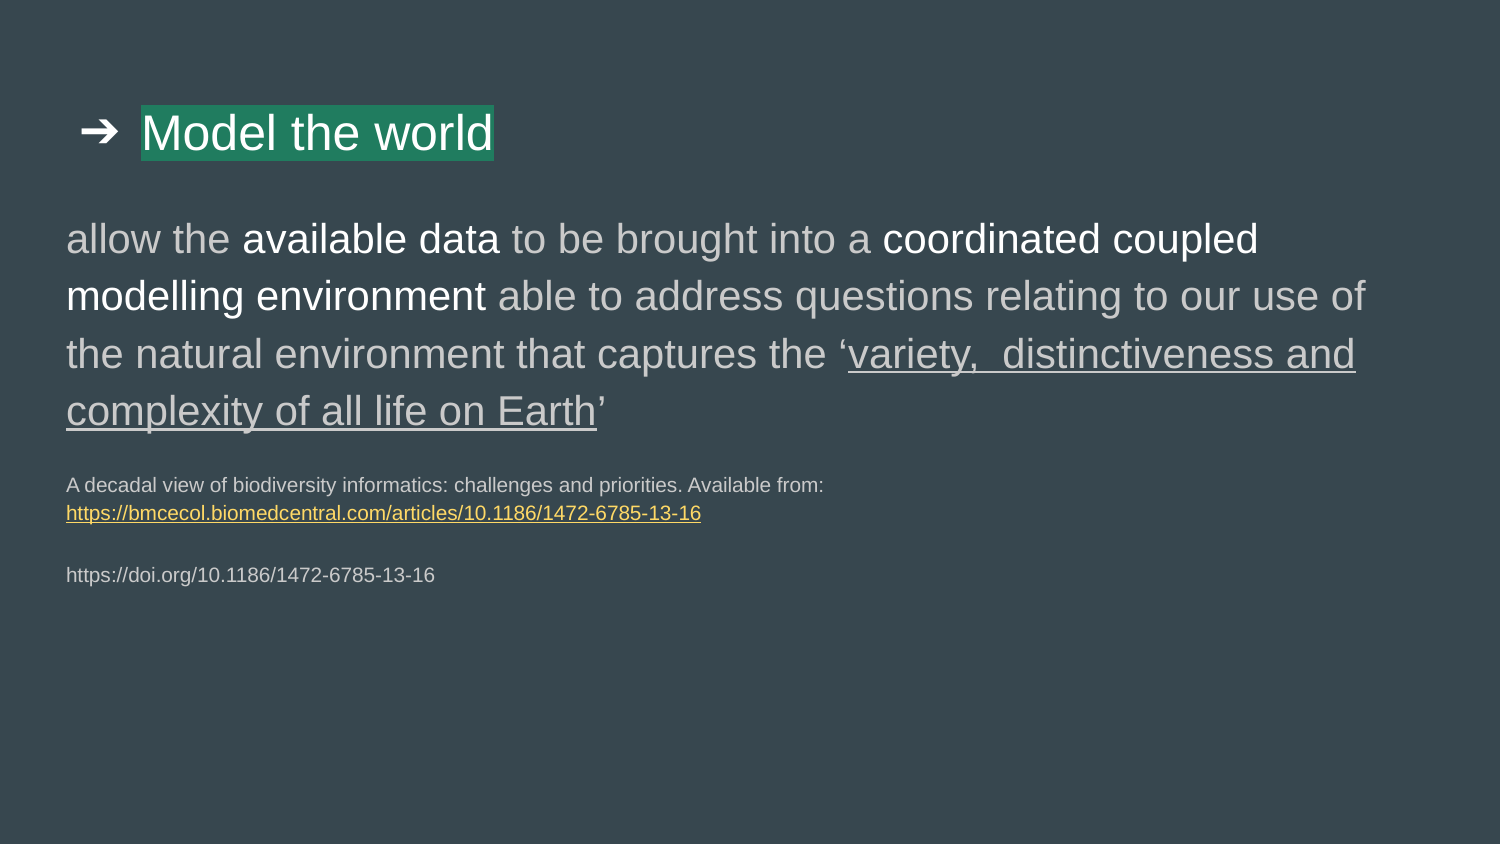

# Model the world
allow the available data to be brought into a coordinated coupled modelling environment able to address questions relating to our use of the natural environment that captures the ‘variety,  distinctiveness and complexity of all life on Earth’
A decadal view of biodiversity informatics: challenges and priorities. Available from: https://bmcecol.biomedcentral.com/articles/10.1186/1472-6785-13-16
https://doi.org/10.1186/1472-6785-13-16